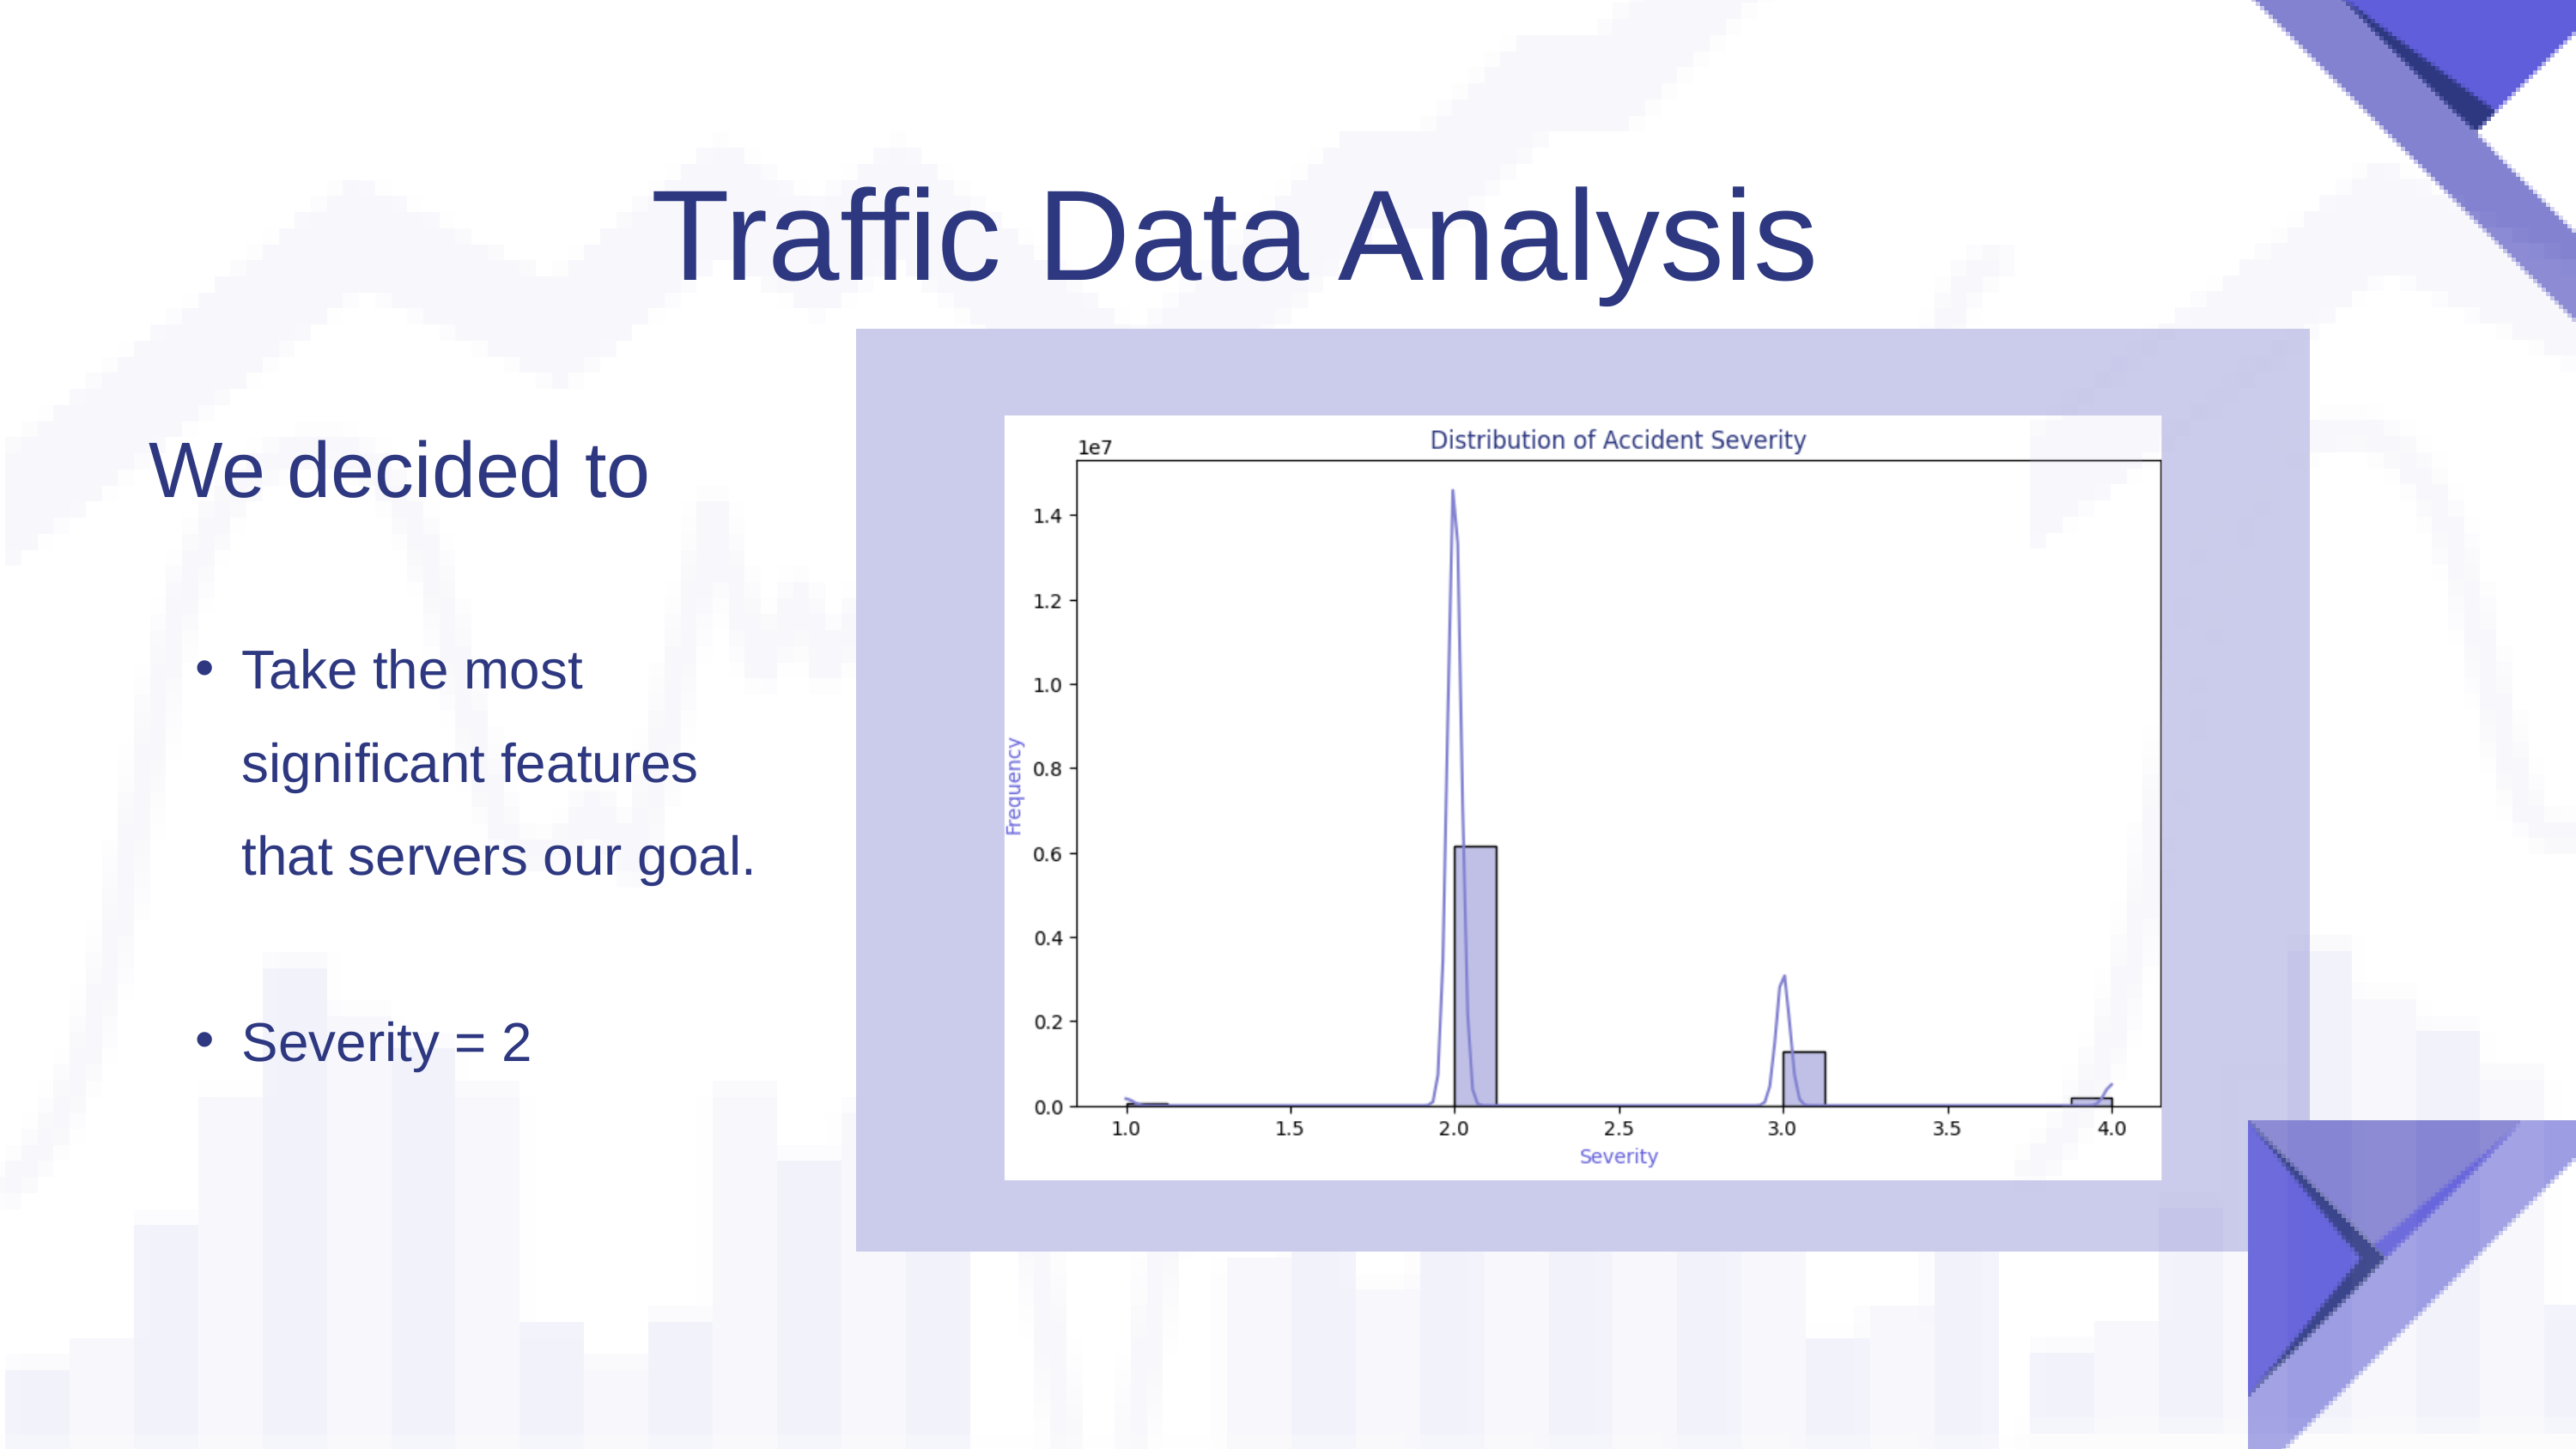

Traffic Data Analysis

We decided to

Take the most significant features that servers our goal.

Severity = 2